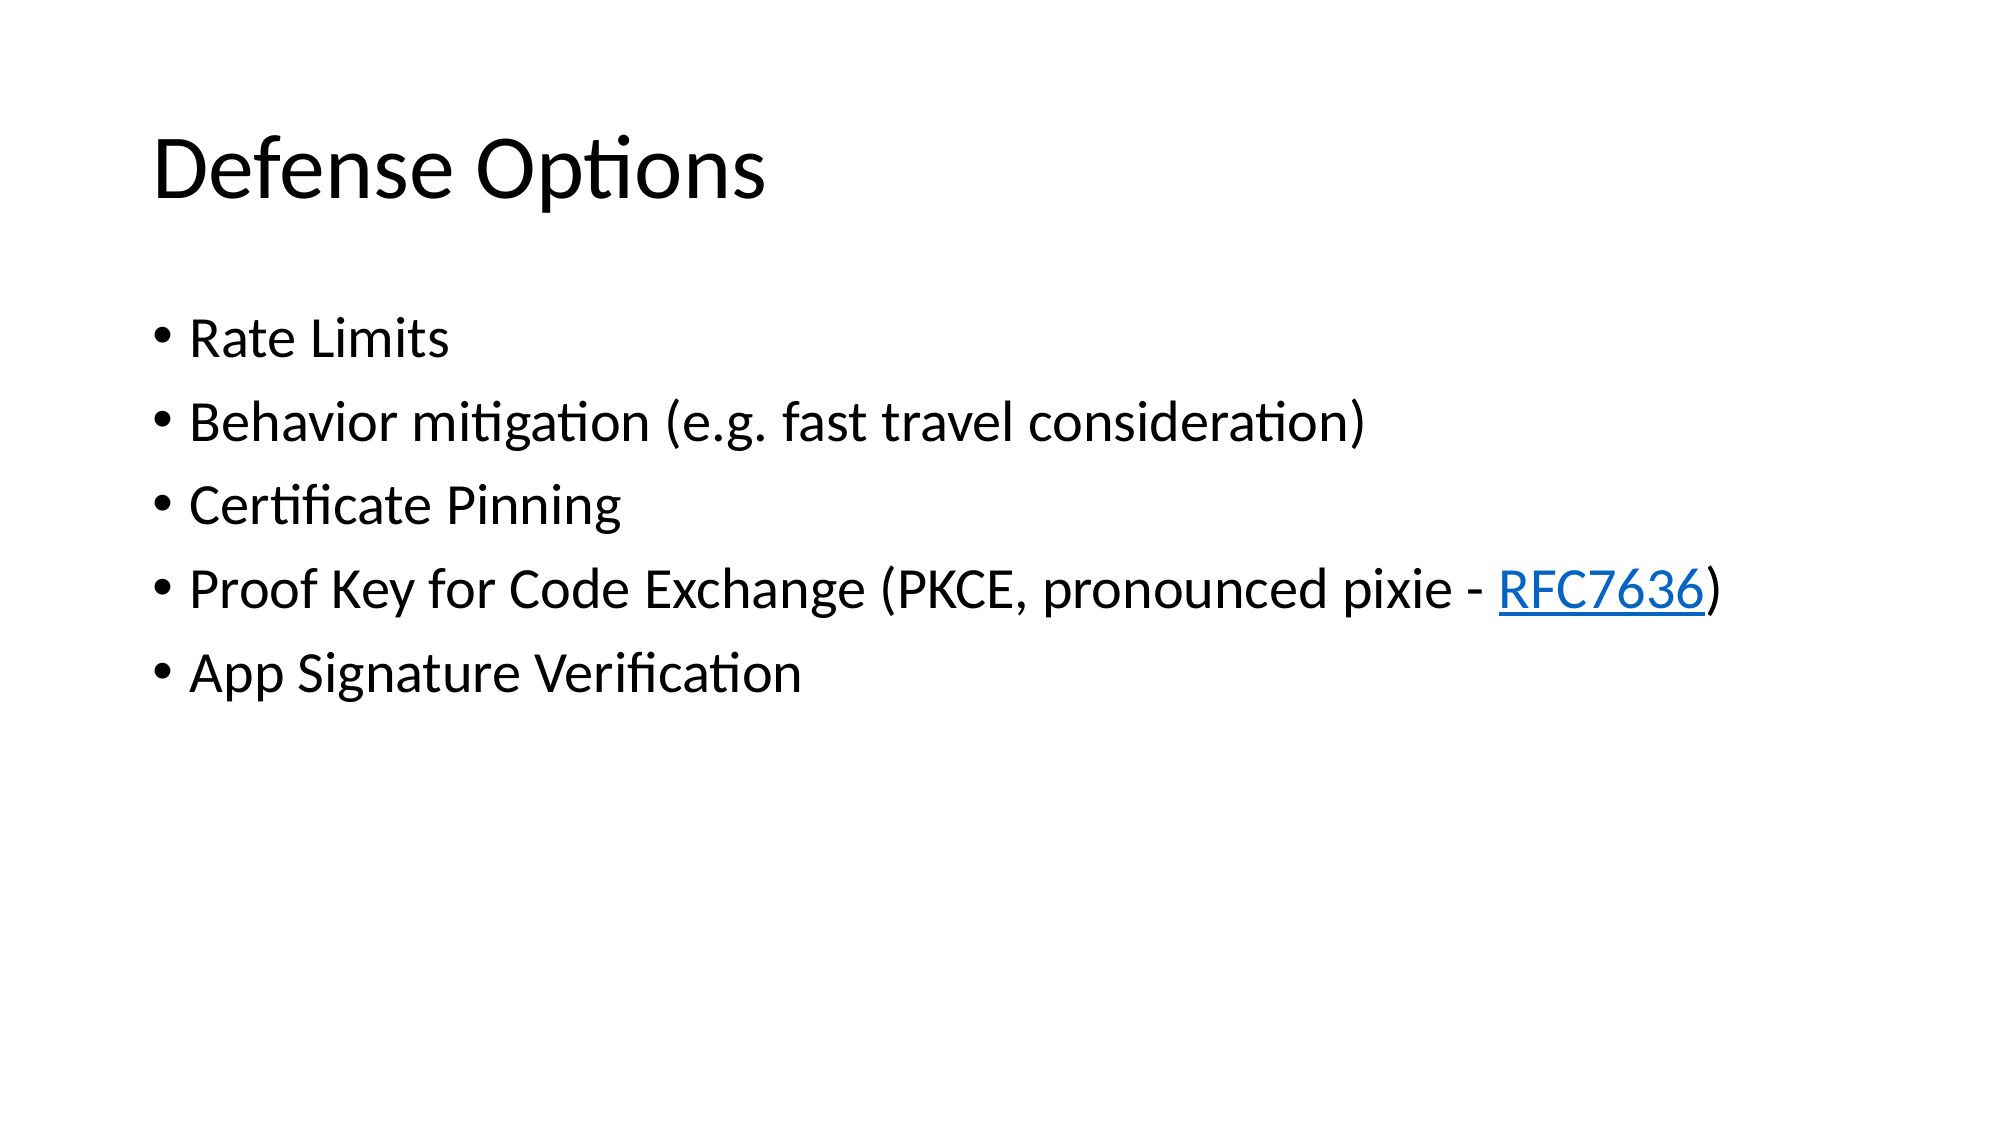

# Defense Options
Rate Limits
Behavior mitigation (e.g. fast travel consideration)
Certificate Pinning
Proof Key for Code Exchange (PKCE, pronounced pixie - RFC7636)
App Signature Verification